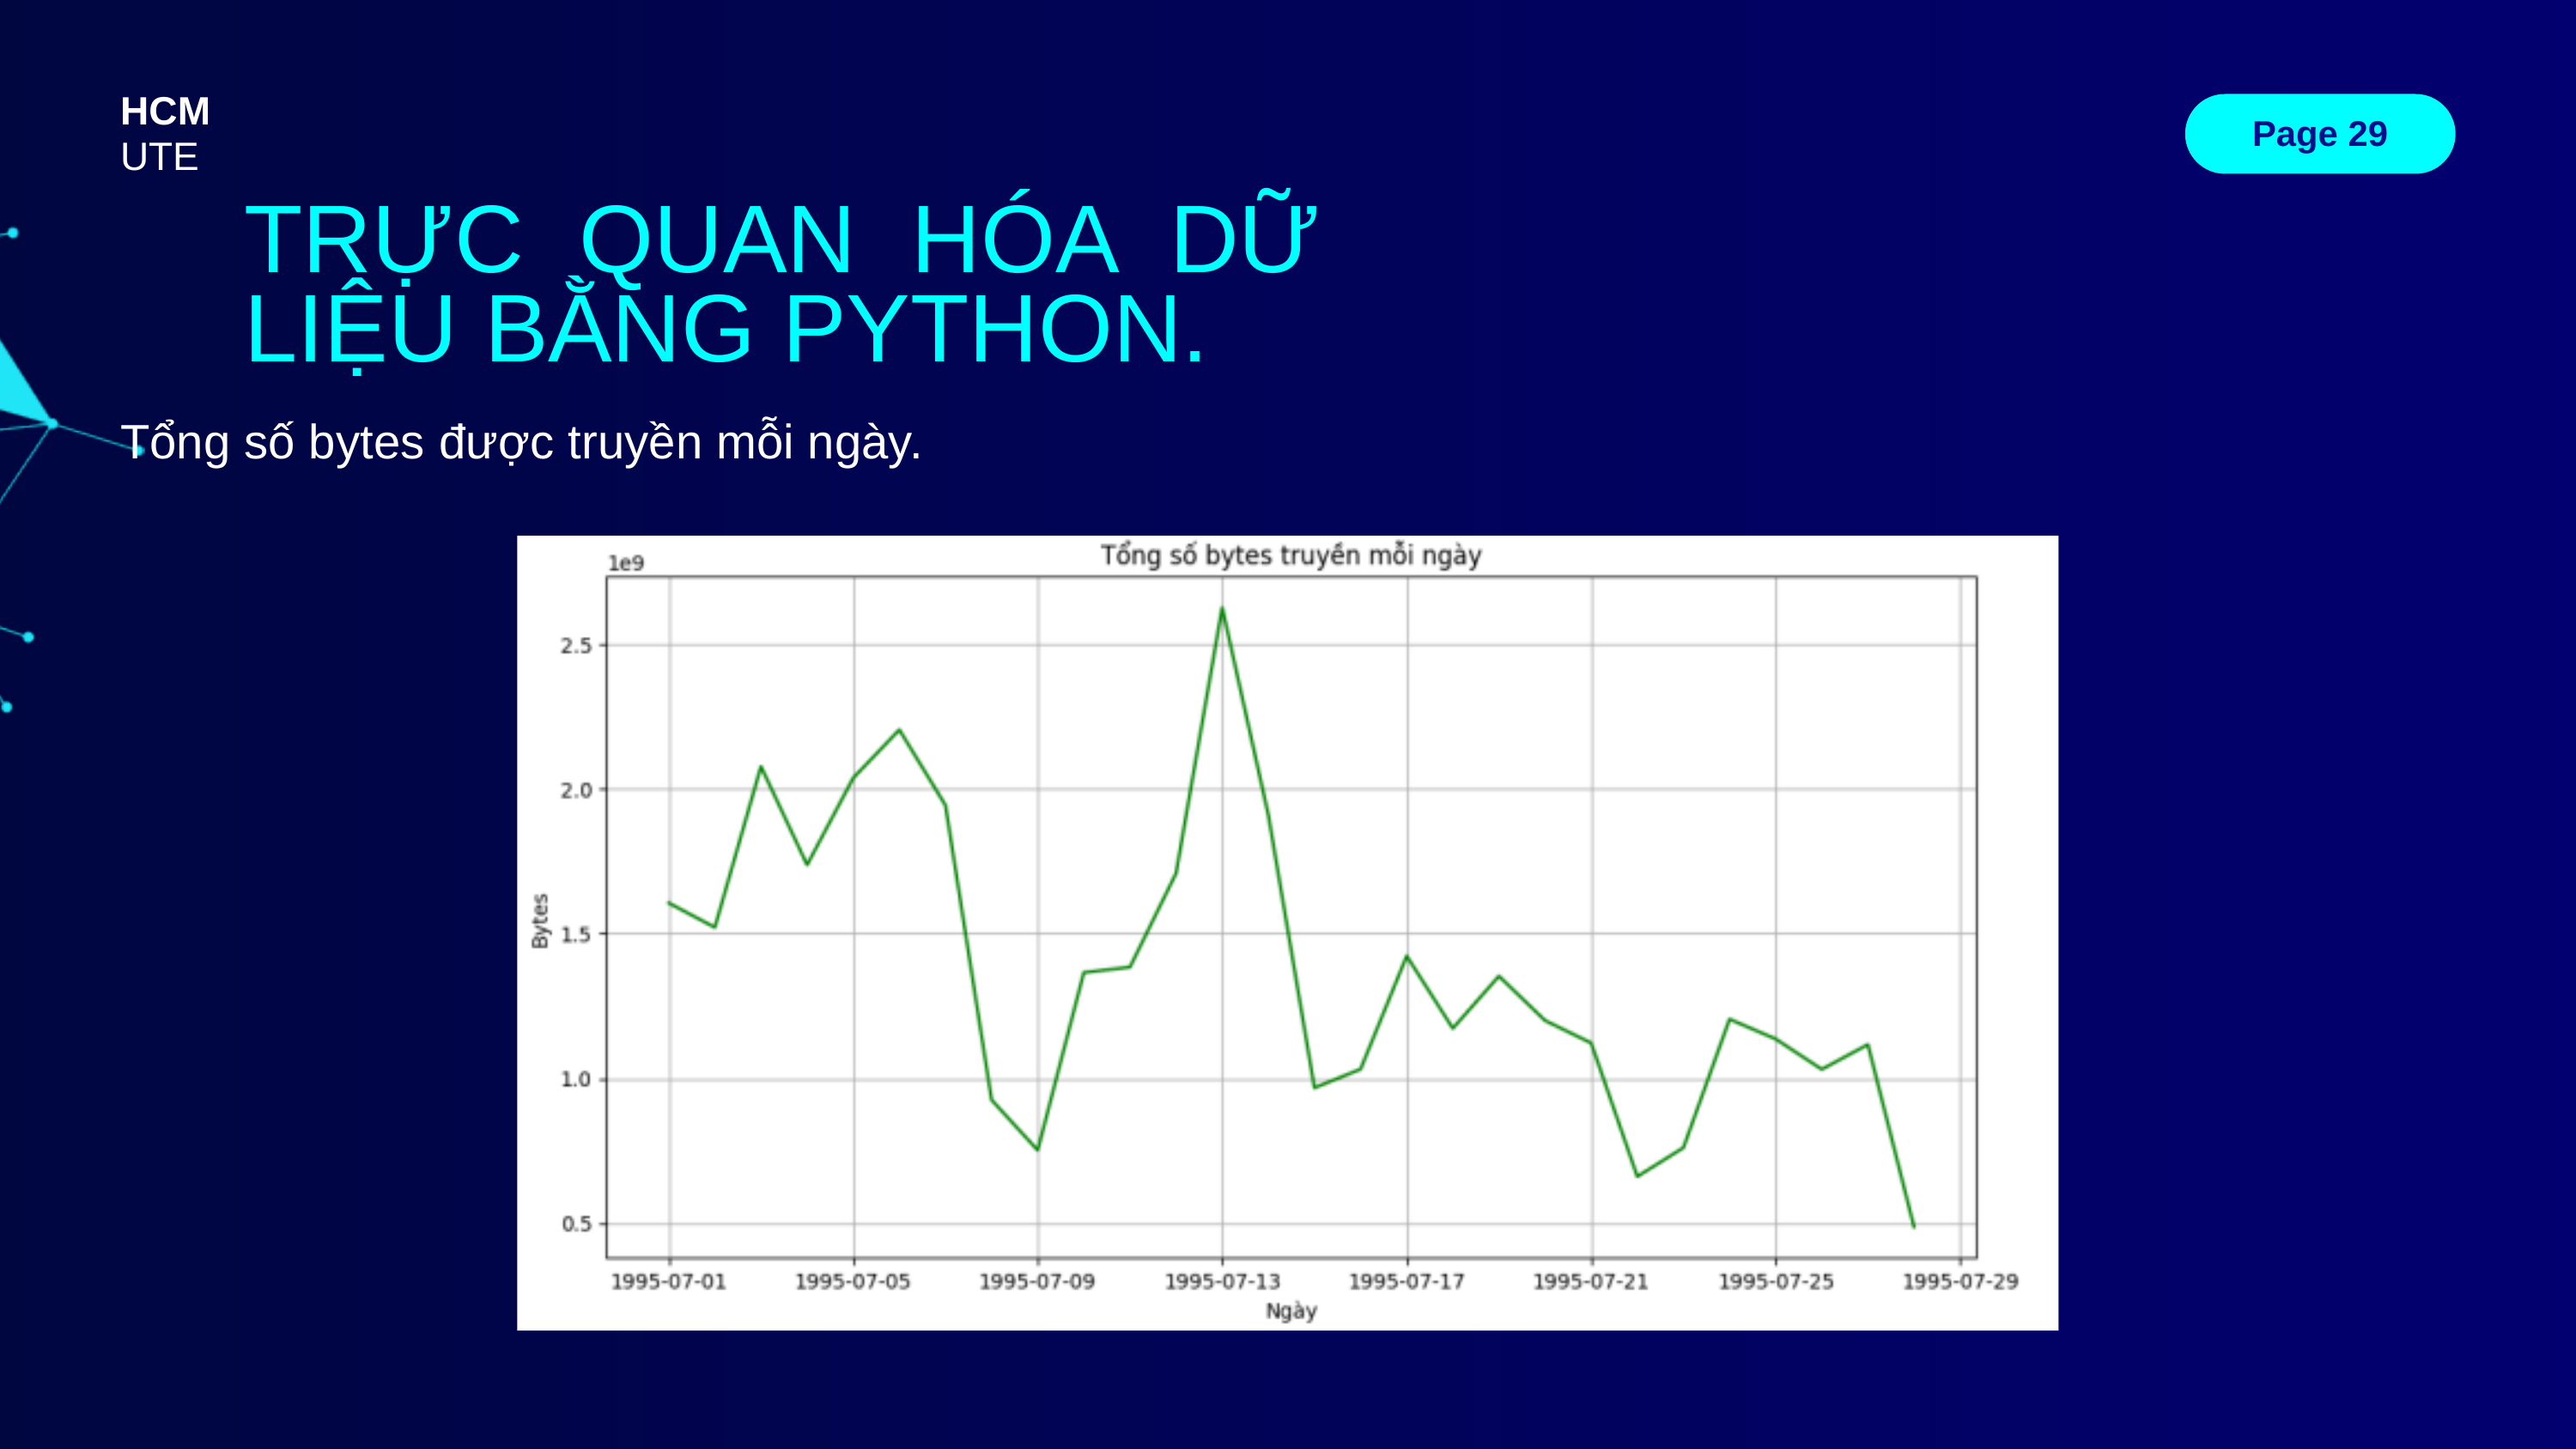

HCM

Page 29
UTE

TRỰC QUAN HÓA DỮ LIỆU BẰNG PYTHON.

Tổng số bytes được truyền mỗi ngày.